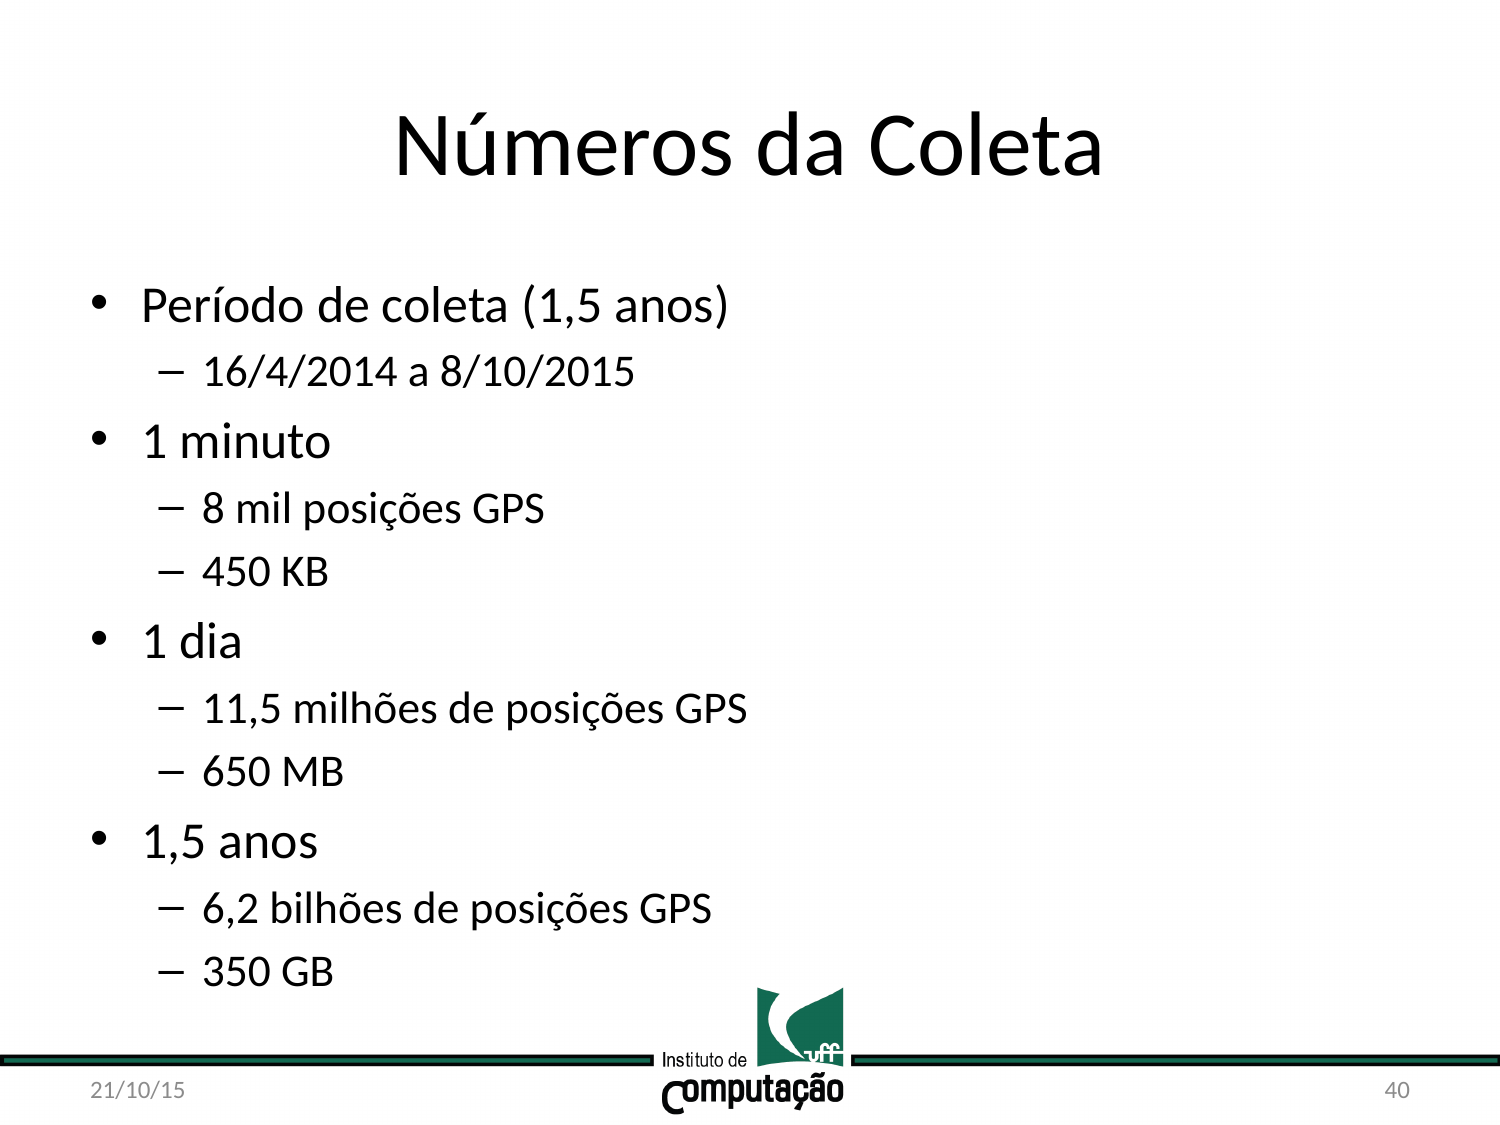

# Números da Coleta
Período de coleta (1,5 anos)
16/4/2014 a 8/10/2015
1 minuto
8 mil posições GPS
450 KB
1 dia
11,5 milhões de posições GPS
650 MB
1,5 anos
6,2 bilhões de posições GPS
350 GB
21/10/15
40